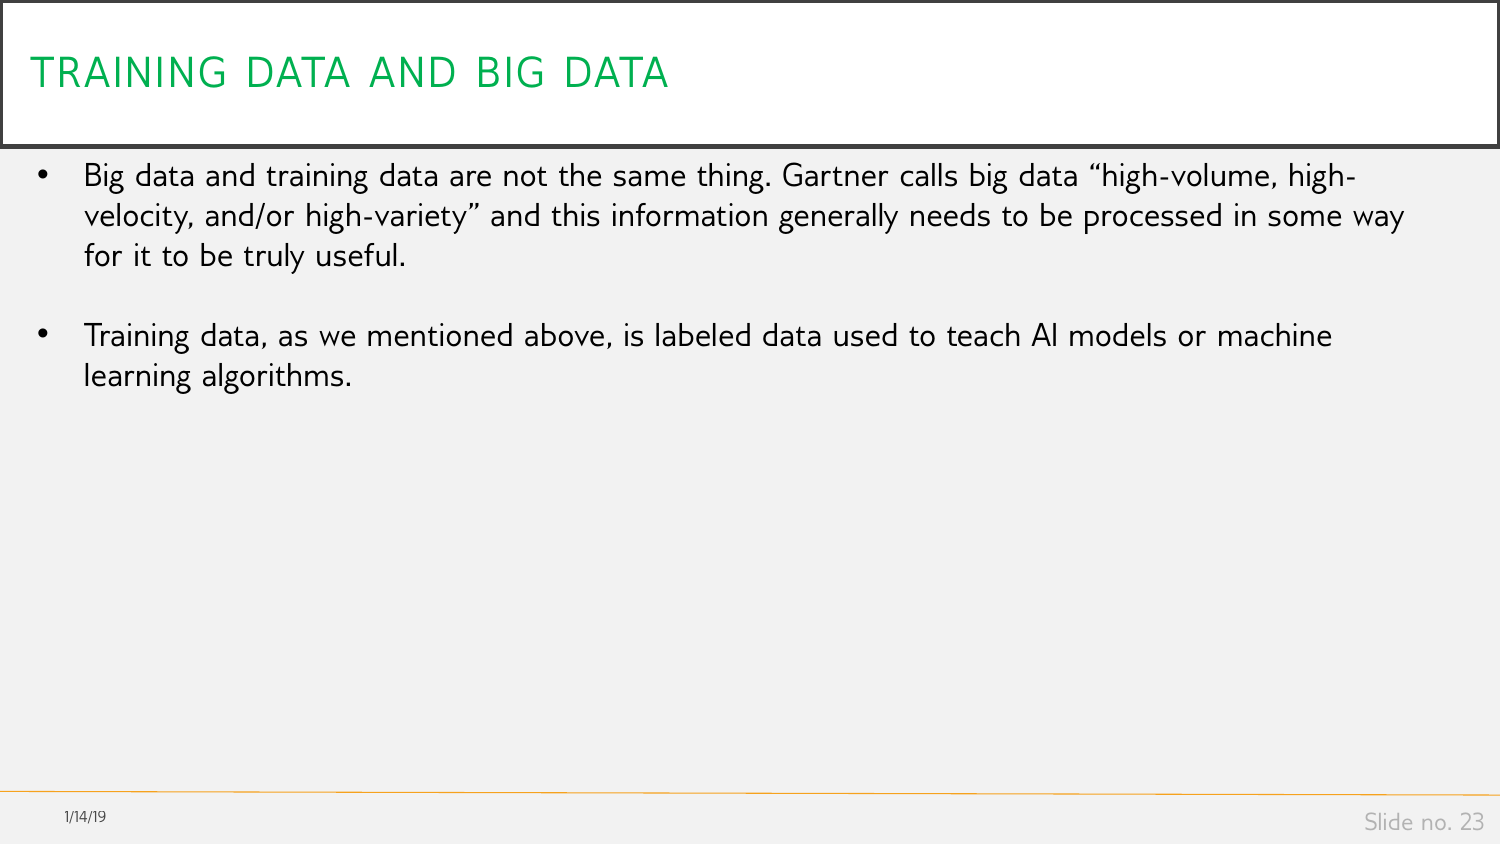

# Training data and big data
Big data and training data are not the same thing. Gartner calls big data “high-volume, high-velocity, and/or high-variety” and this information generally needs to be processed in some way for it to be truly useful.

Training data, as we mentioned above, is labeled data used to teach AI models or machine learning algorithms.
1/14/19
Slide no. 23